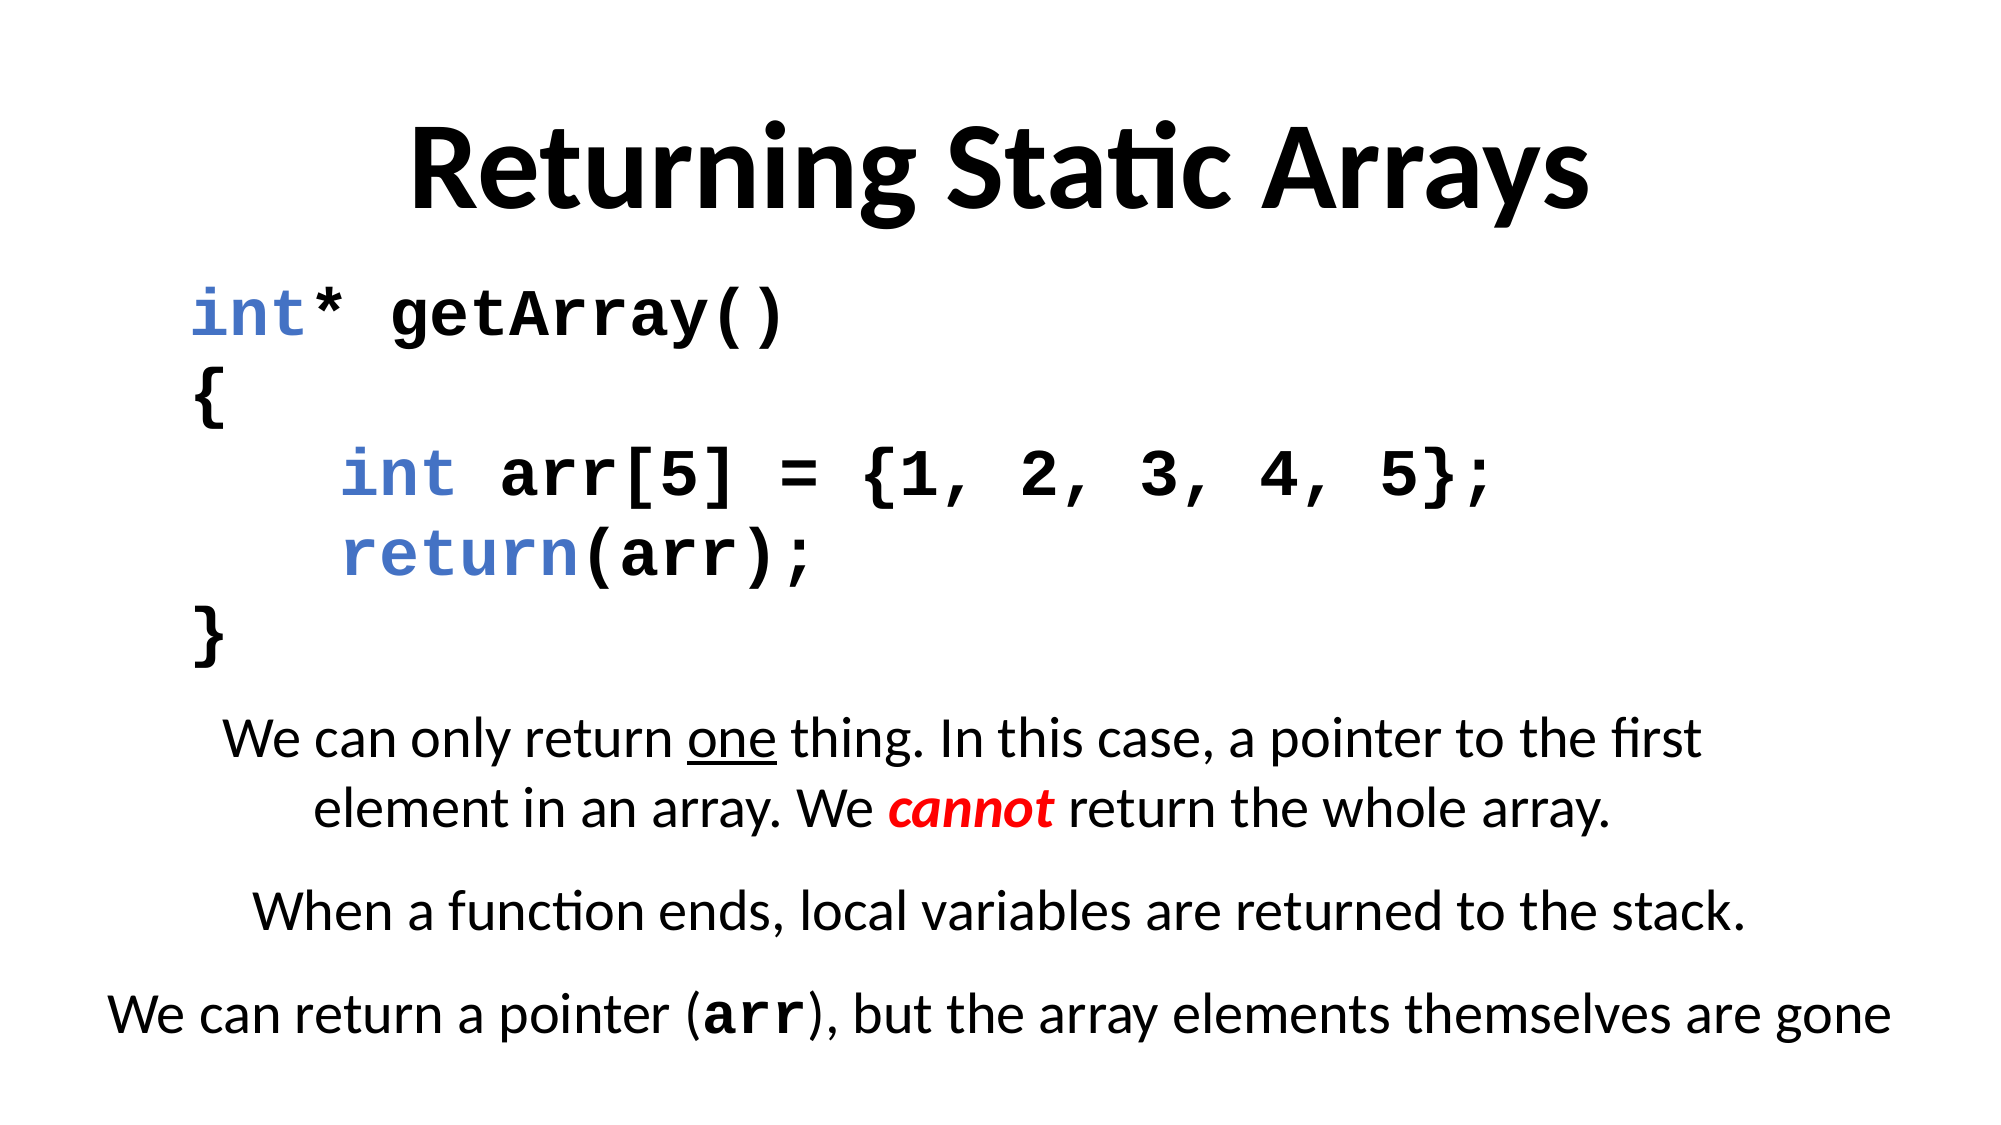

# Returning Static Arrays
int* getArray()
{
	int arr[5] = {1, 2, 3, 4, 5};
	return(arr);
}
We can only return one thing. In this case, a pointer to the first element in an array. We cannot return the whole array.
When a function ends, local variables are returned to the stack.
We can return a pointer (arr), but the array elements themselves are gone